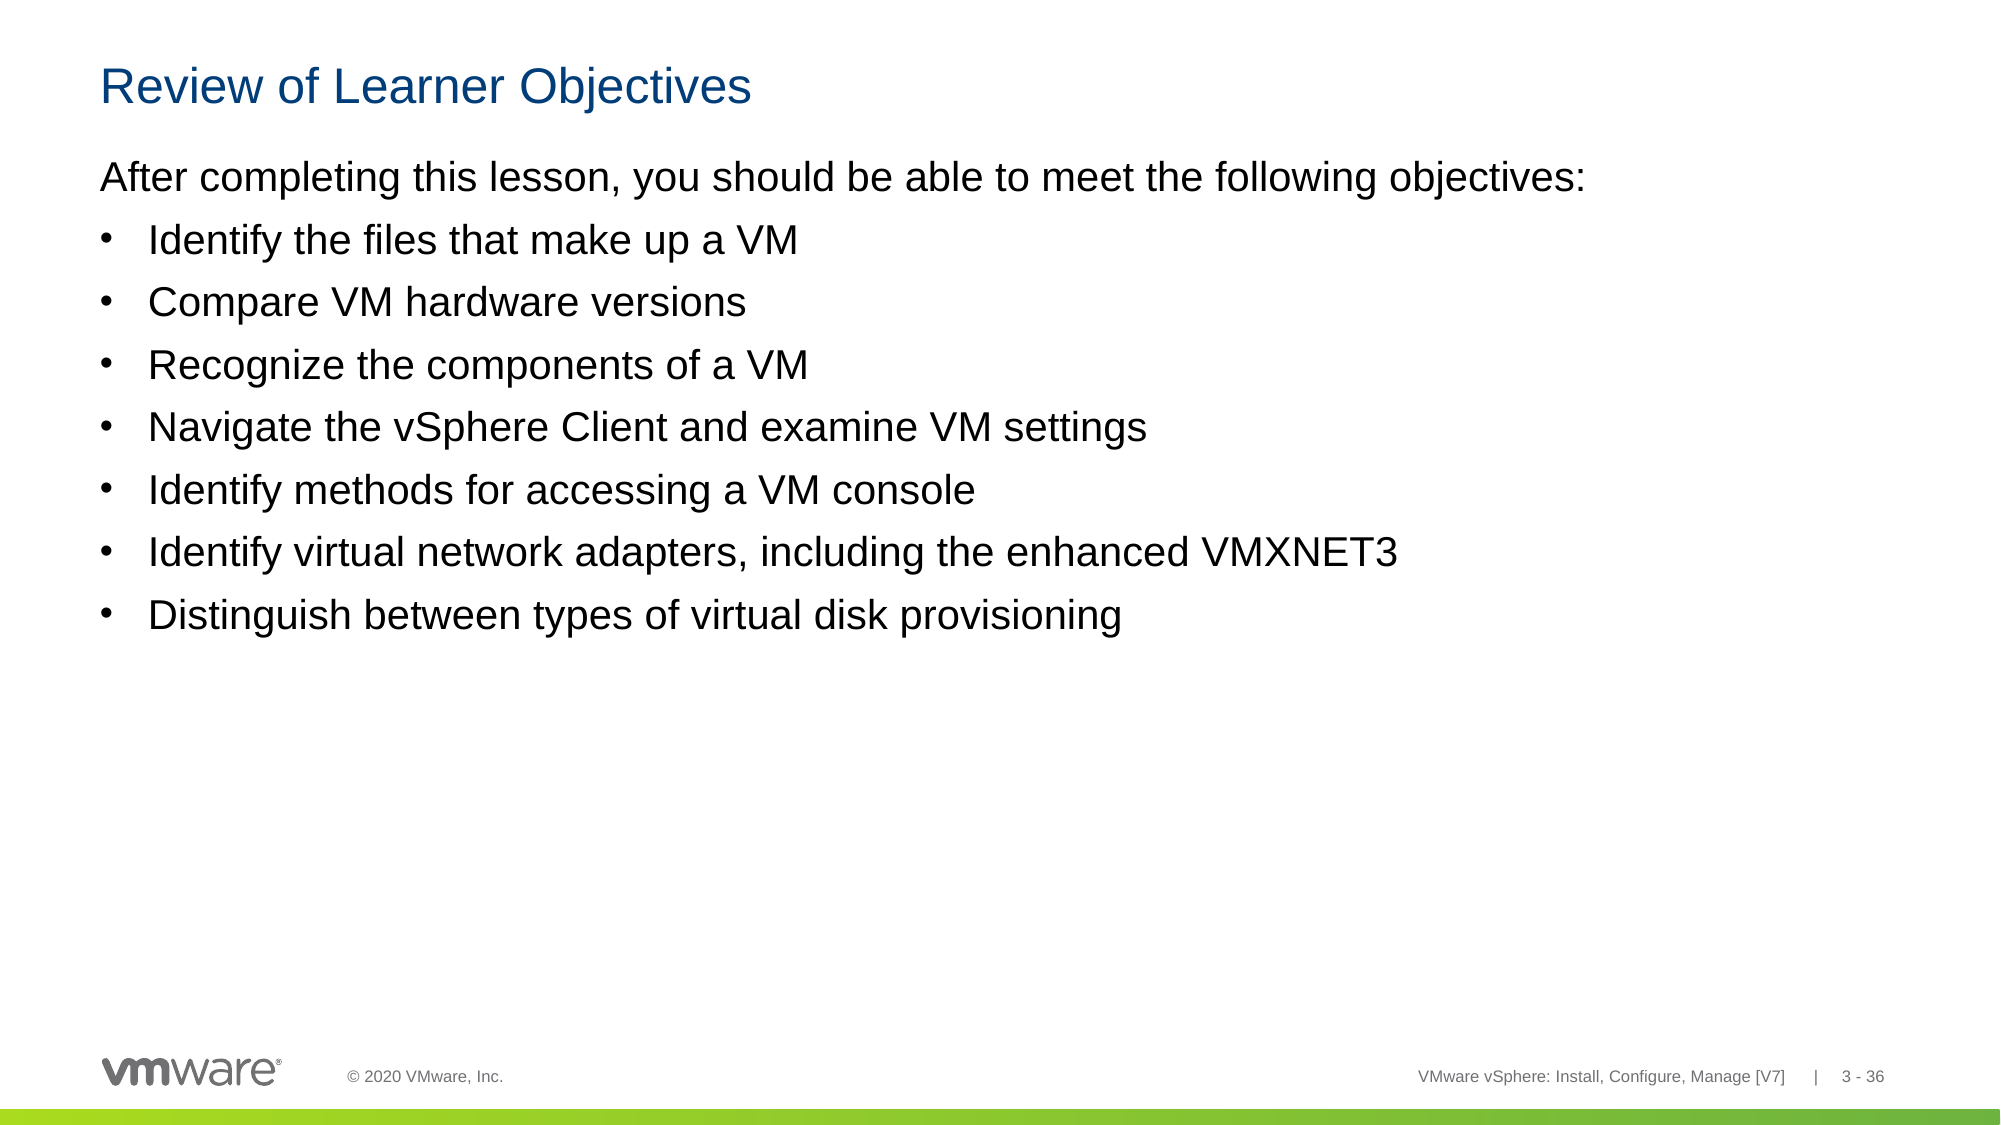

# Review of Learner Objectives
After completing this lesson, you should be able to meet the following objectives:
Identify the files that make up a VM
Compare VM hardware versions
Recognize the components of a VM
Navigate the vSphere Client and examine VM settings
Identify methods for accessing a VM console
Identify virtual network adapters, including the enhanced VMXNET3
Distinguish between types of virtual disk provisioning
VMware vSphere: Install, Configure, Manage [V7]      |     3 - 36